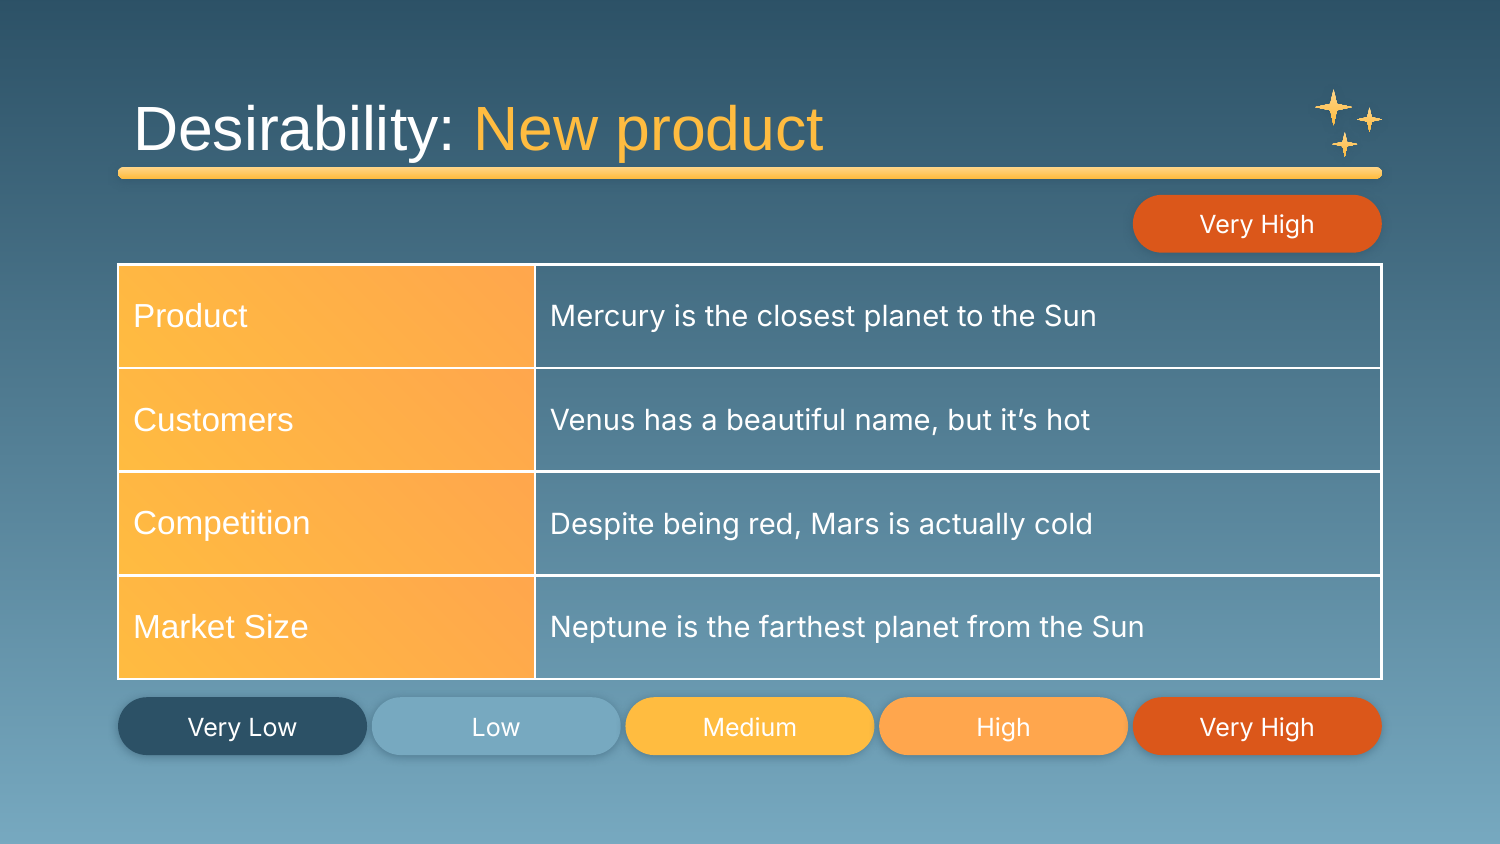

# Desirability: New product

Very High
| Product | Mercury is the closest planet to the Sun |
| --- | --- |
| Customers | Venus has a beautiful name, but it’s hot |
| Competition | Despite being red, Mars is actually cold |
| Market Size | Neptune is the farthest planet from the Sun |

Very Low
Low
Medium
High
Very High